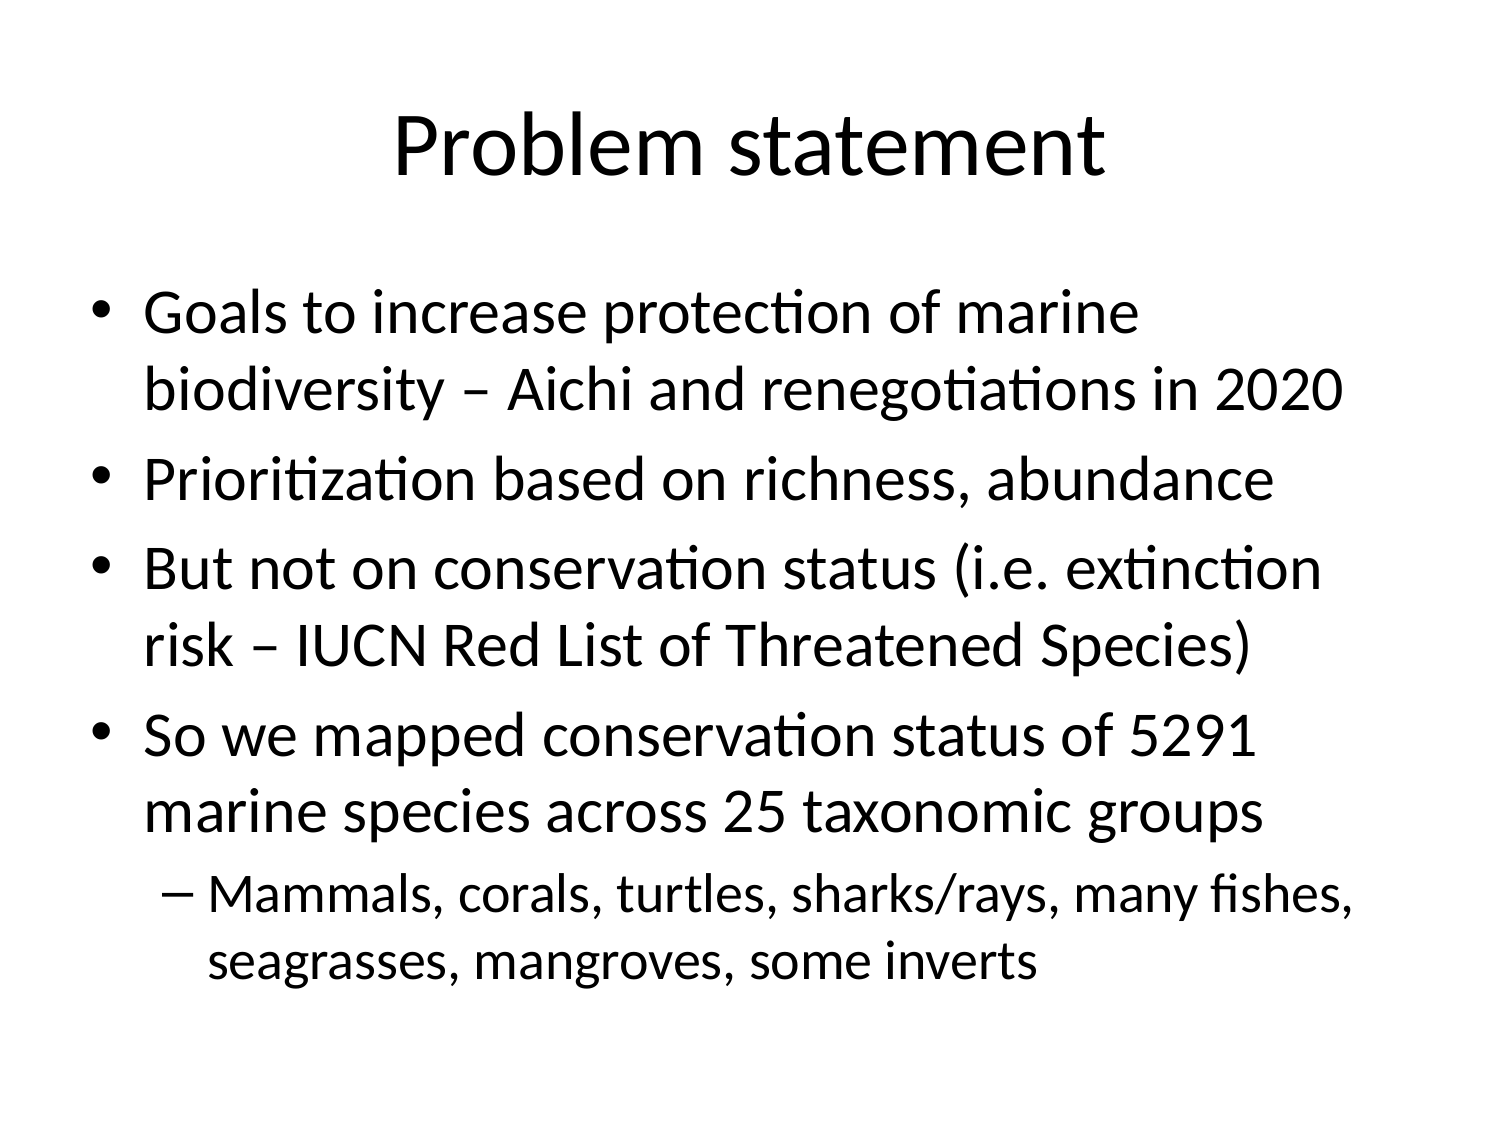

# Problem statement
Goals to increase protection of marine biodiversity – Aichi and renegotiations in 2020
Prioritization based on richness, abundance
But not on conservation status (i.e. extinction risk – IUCN Red List of Threatened Species)
So we mapped conservation status of 5291 marine species across 25 taxonomic groups
Mammals, corals, turtles, sharks/rays, many fishes, seagrasses, mangroves, some inverts